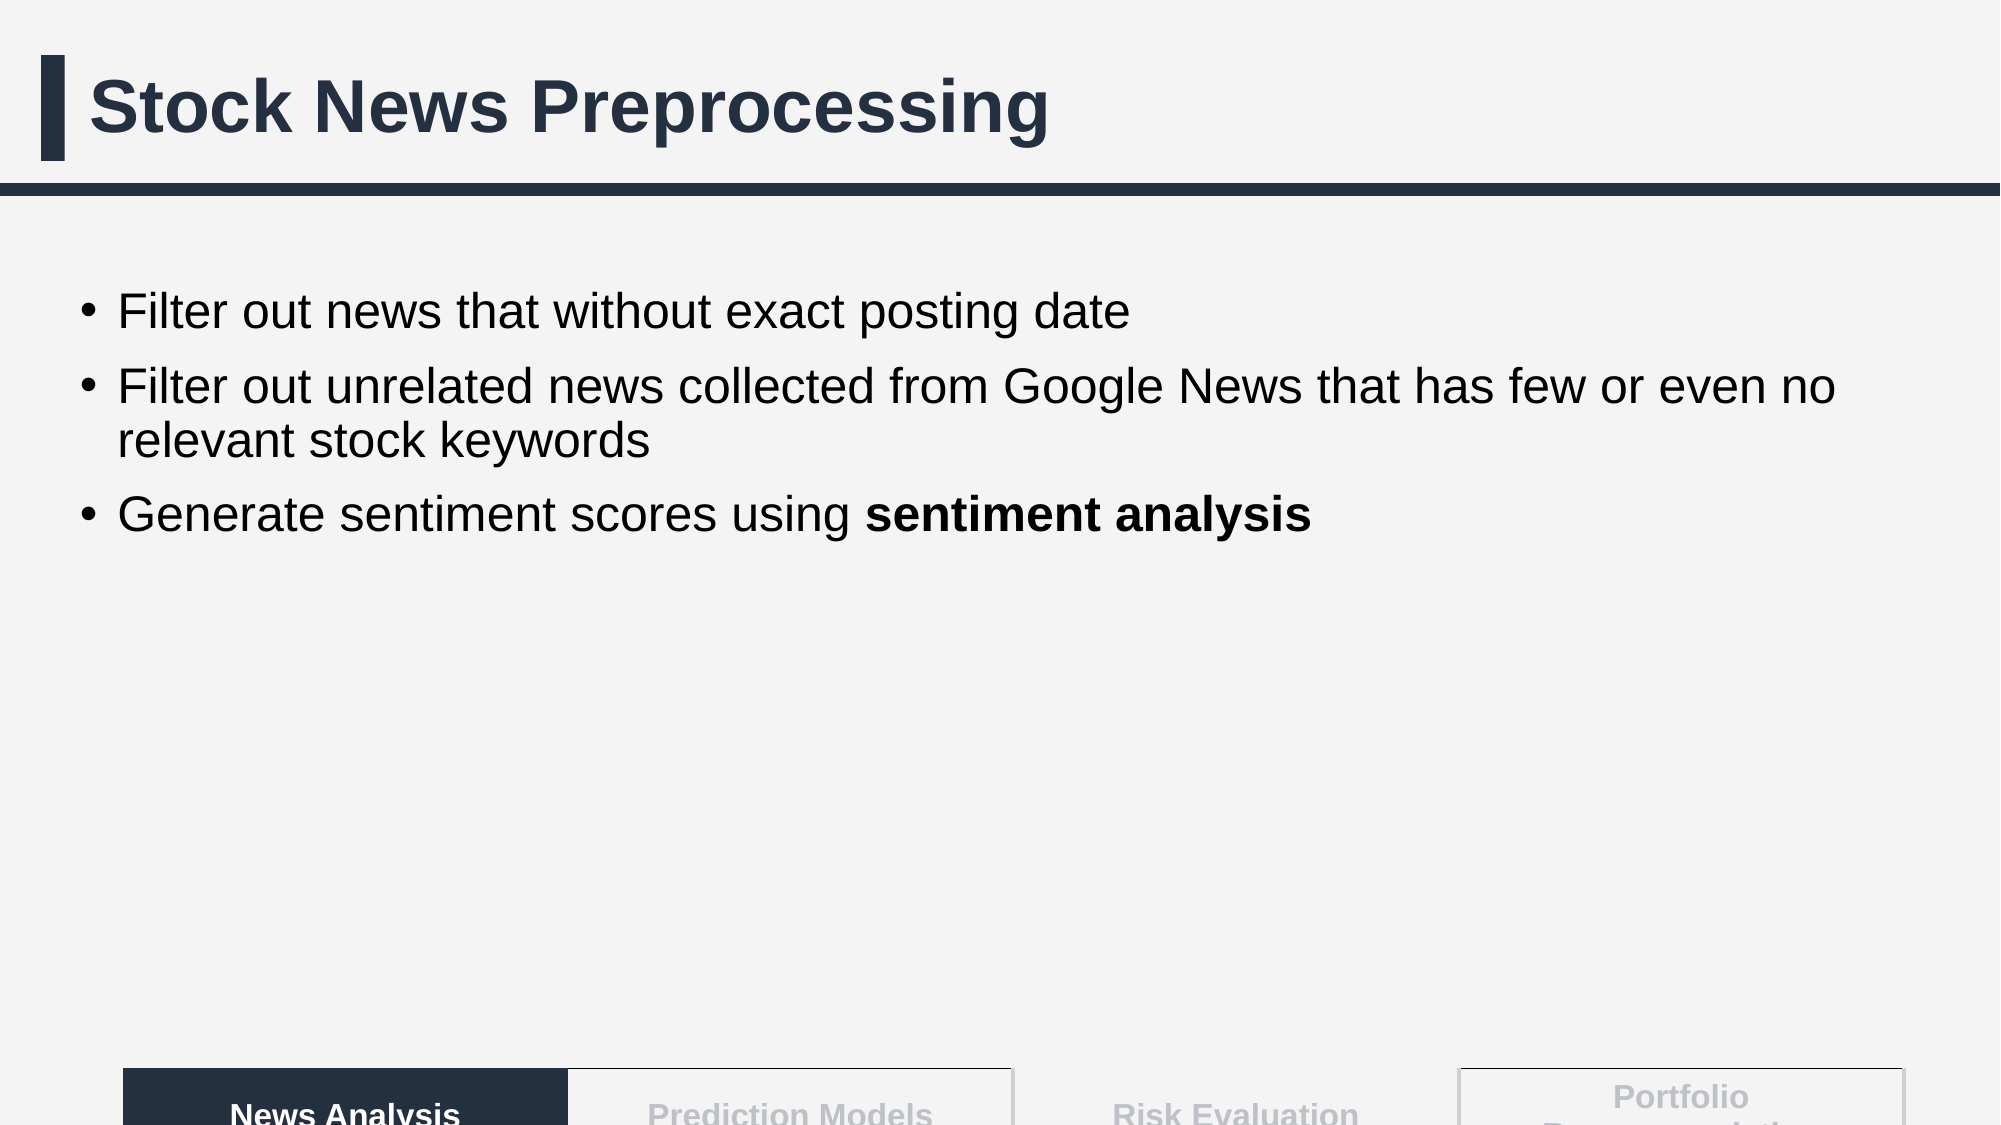

# Stock News Preprocessing
Filter out news that without exact posting date
Filter out unrelated news collected from Google News that has few or even no relevant stock keywords
Generate sentiment scores using sentiment analysis